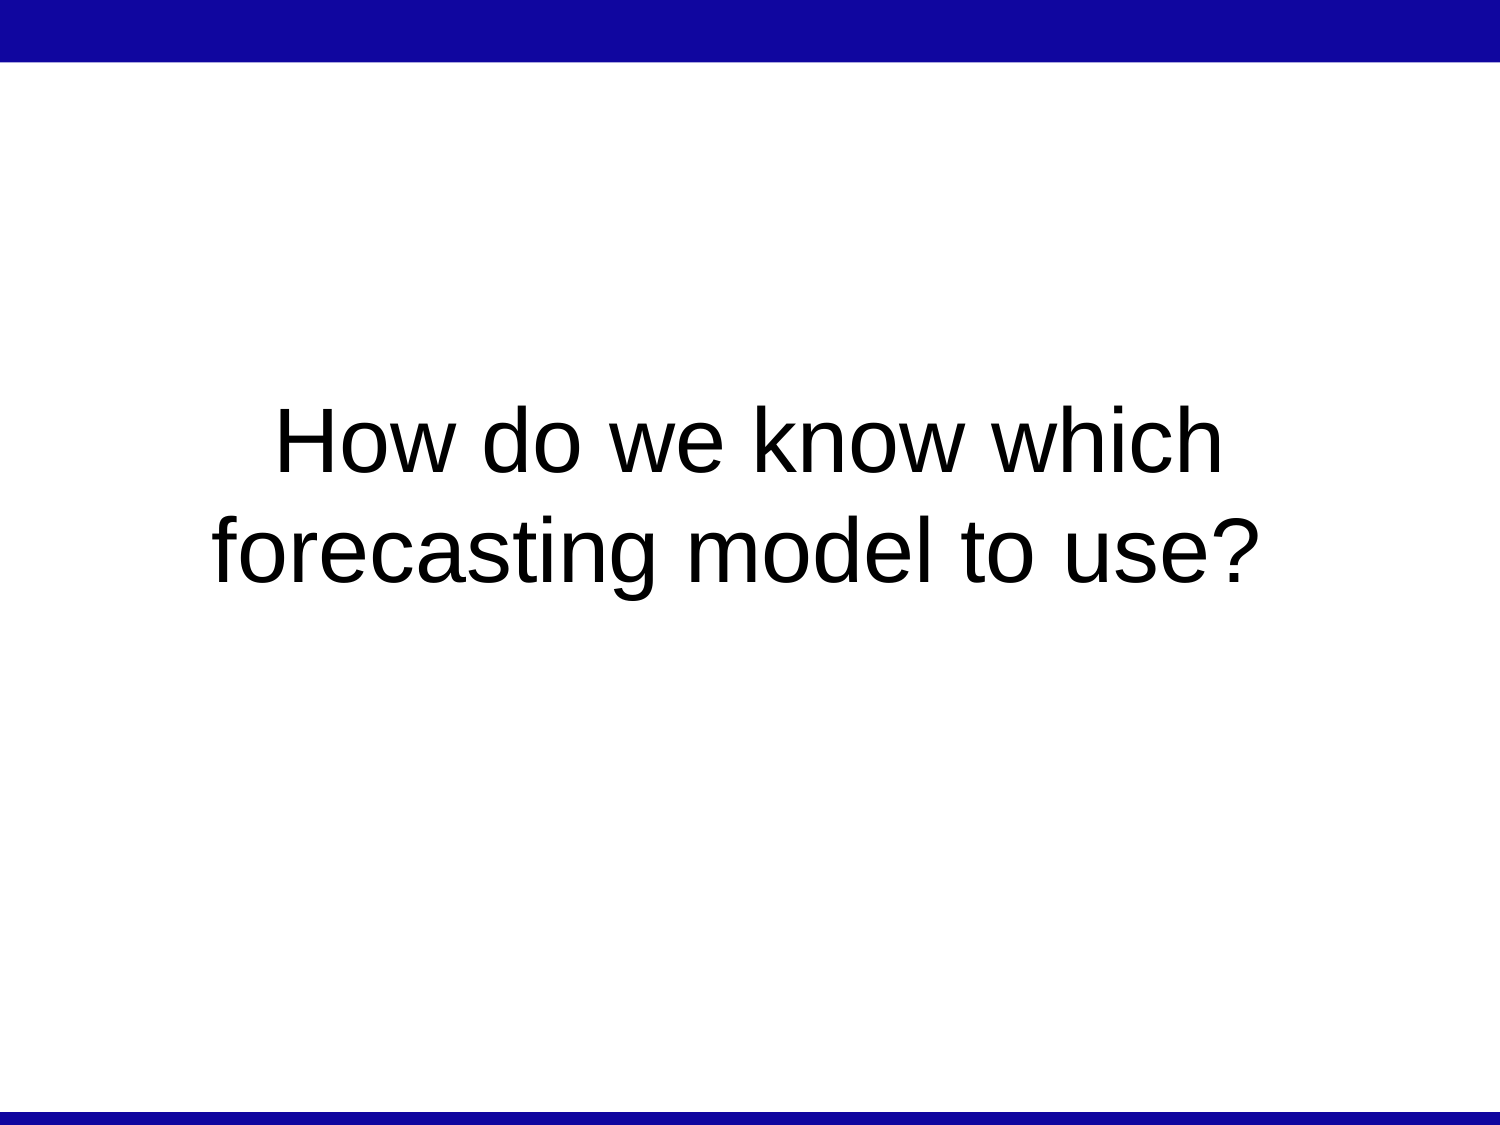

How do we know which forecasting model to use?